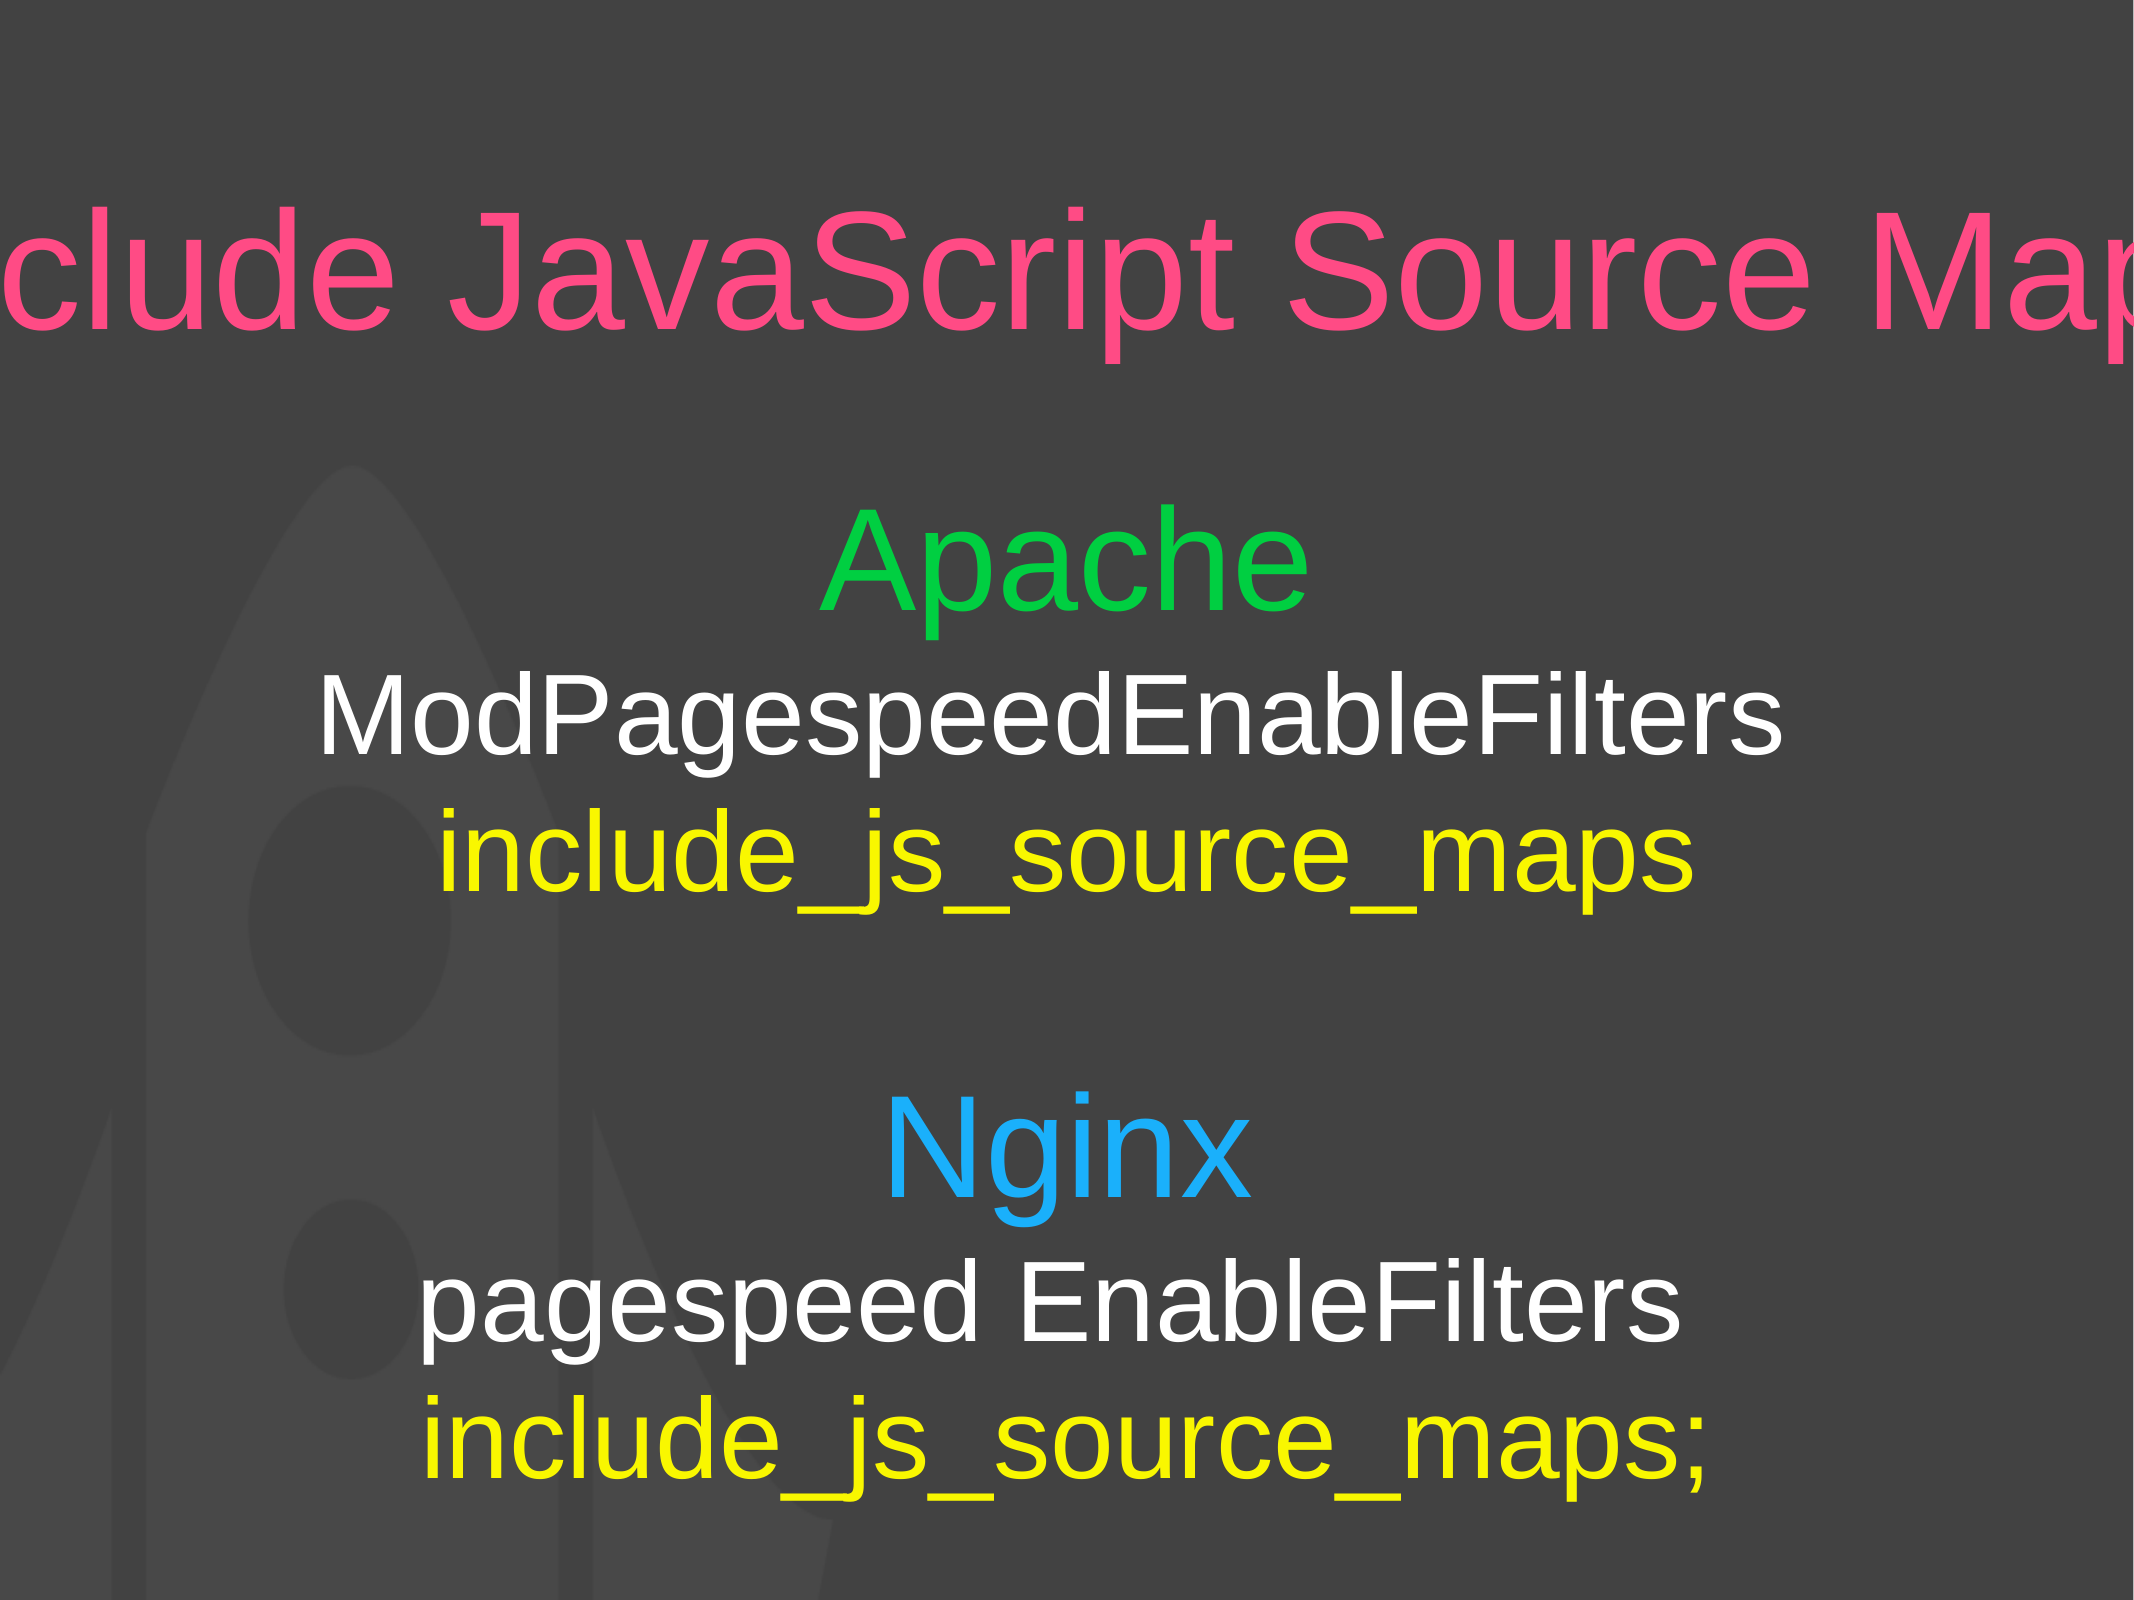

Include JavaScript Source Maps
Apache
ModPagespeedEnableFilters
include_js_source_maps

Nginx
pagespeed EnableFilters
include_js_source_maps;